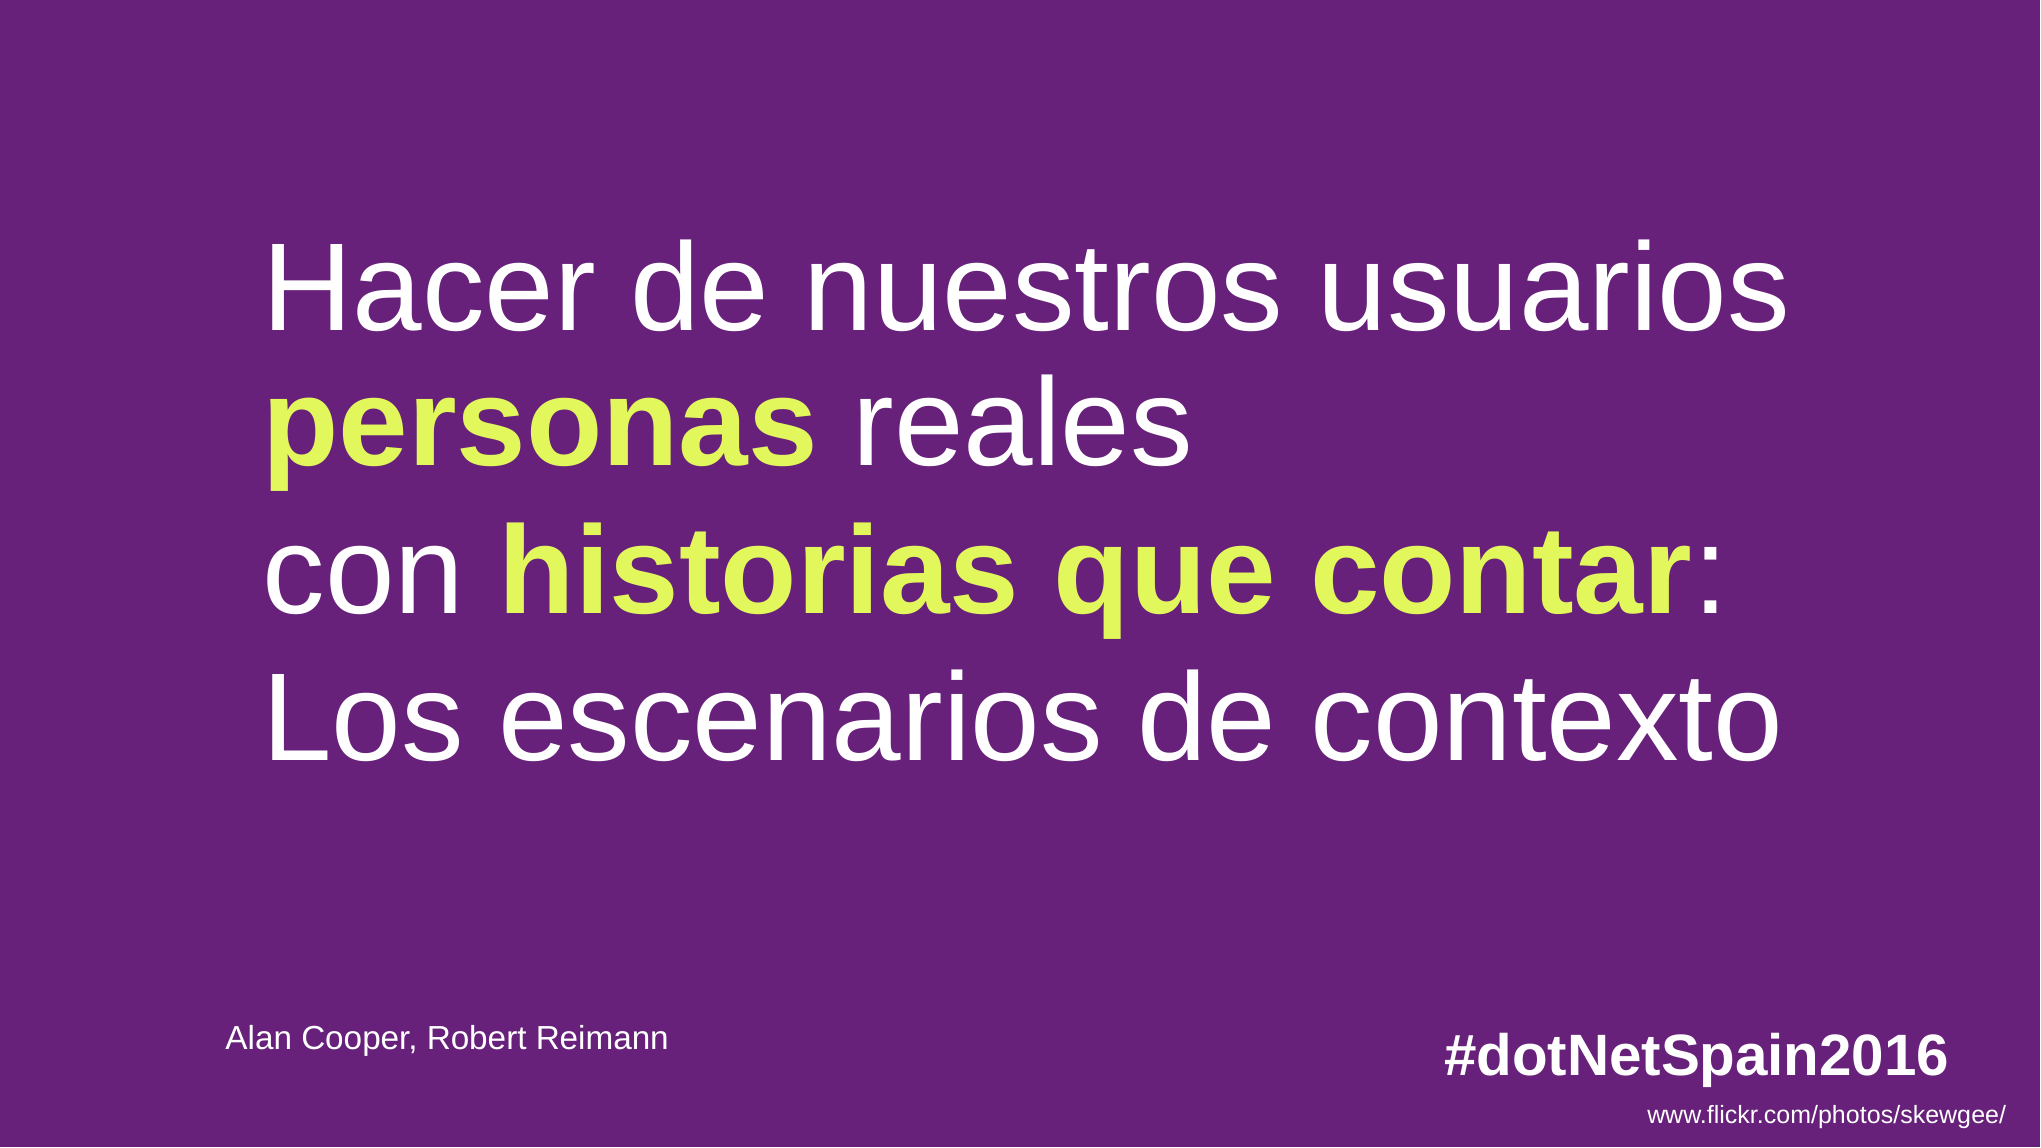

Hacer de nuestros usuarios personas reales
con historias que contar:
Los escenarios de contexto
Alan Cooper, Robert Reimann
www.flickr.com/photos/skewgee/